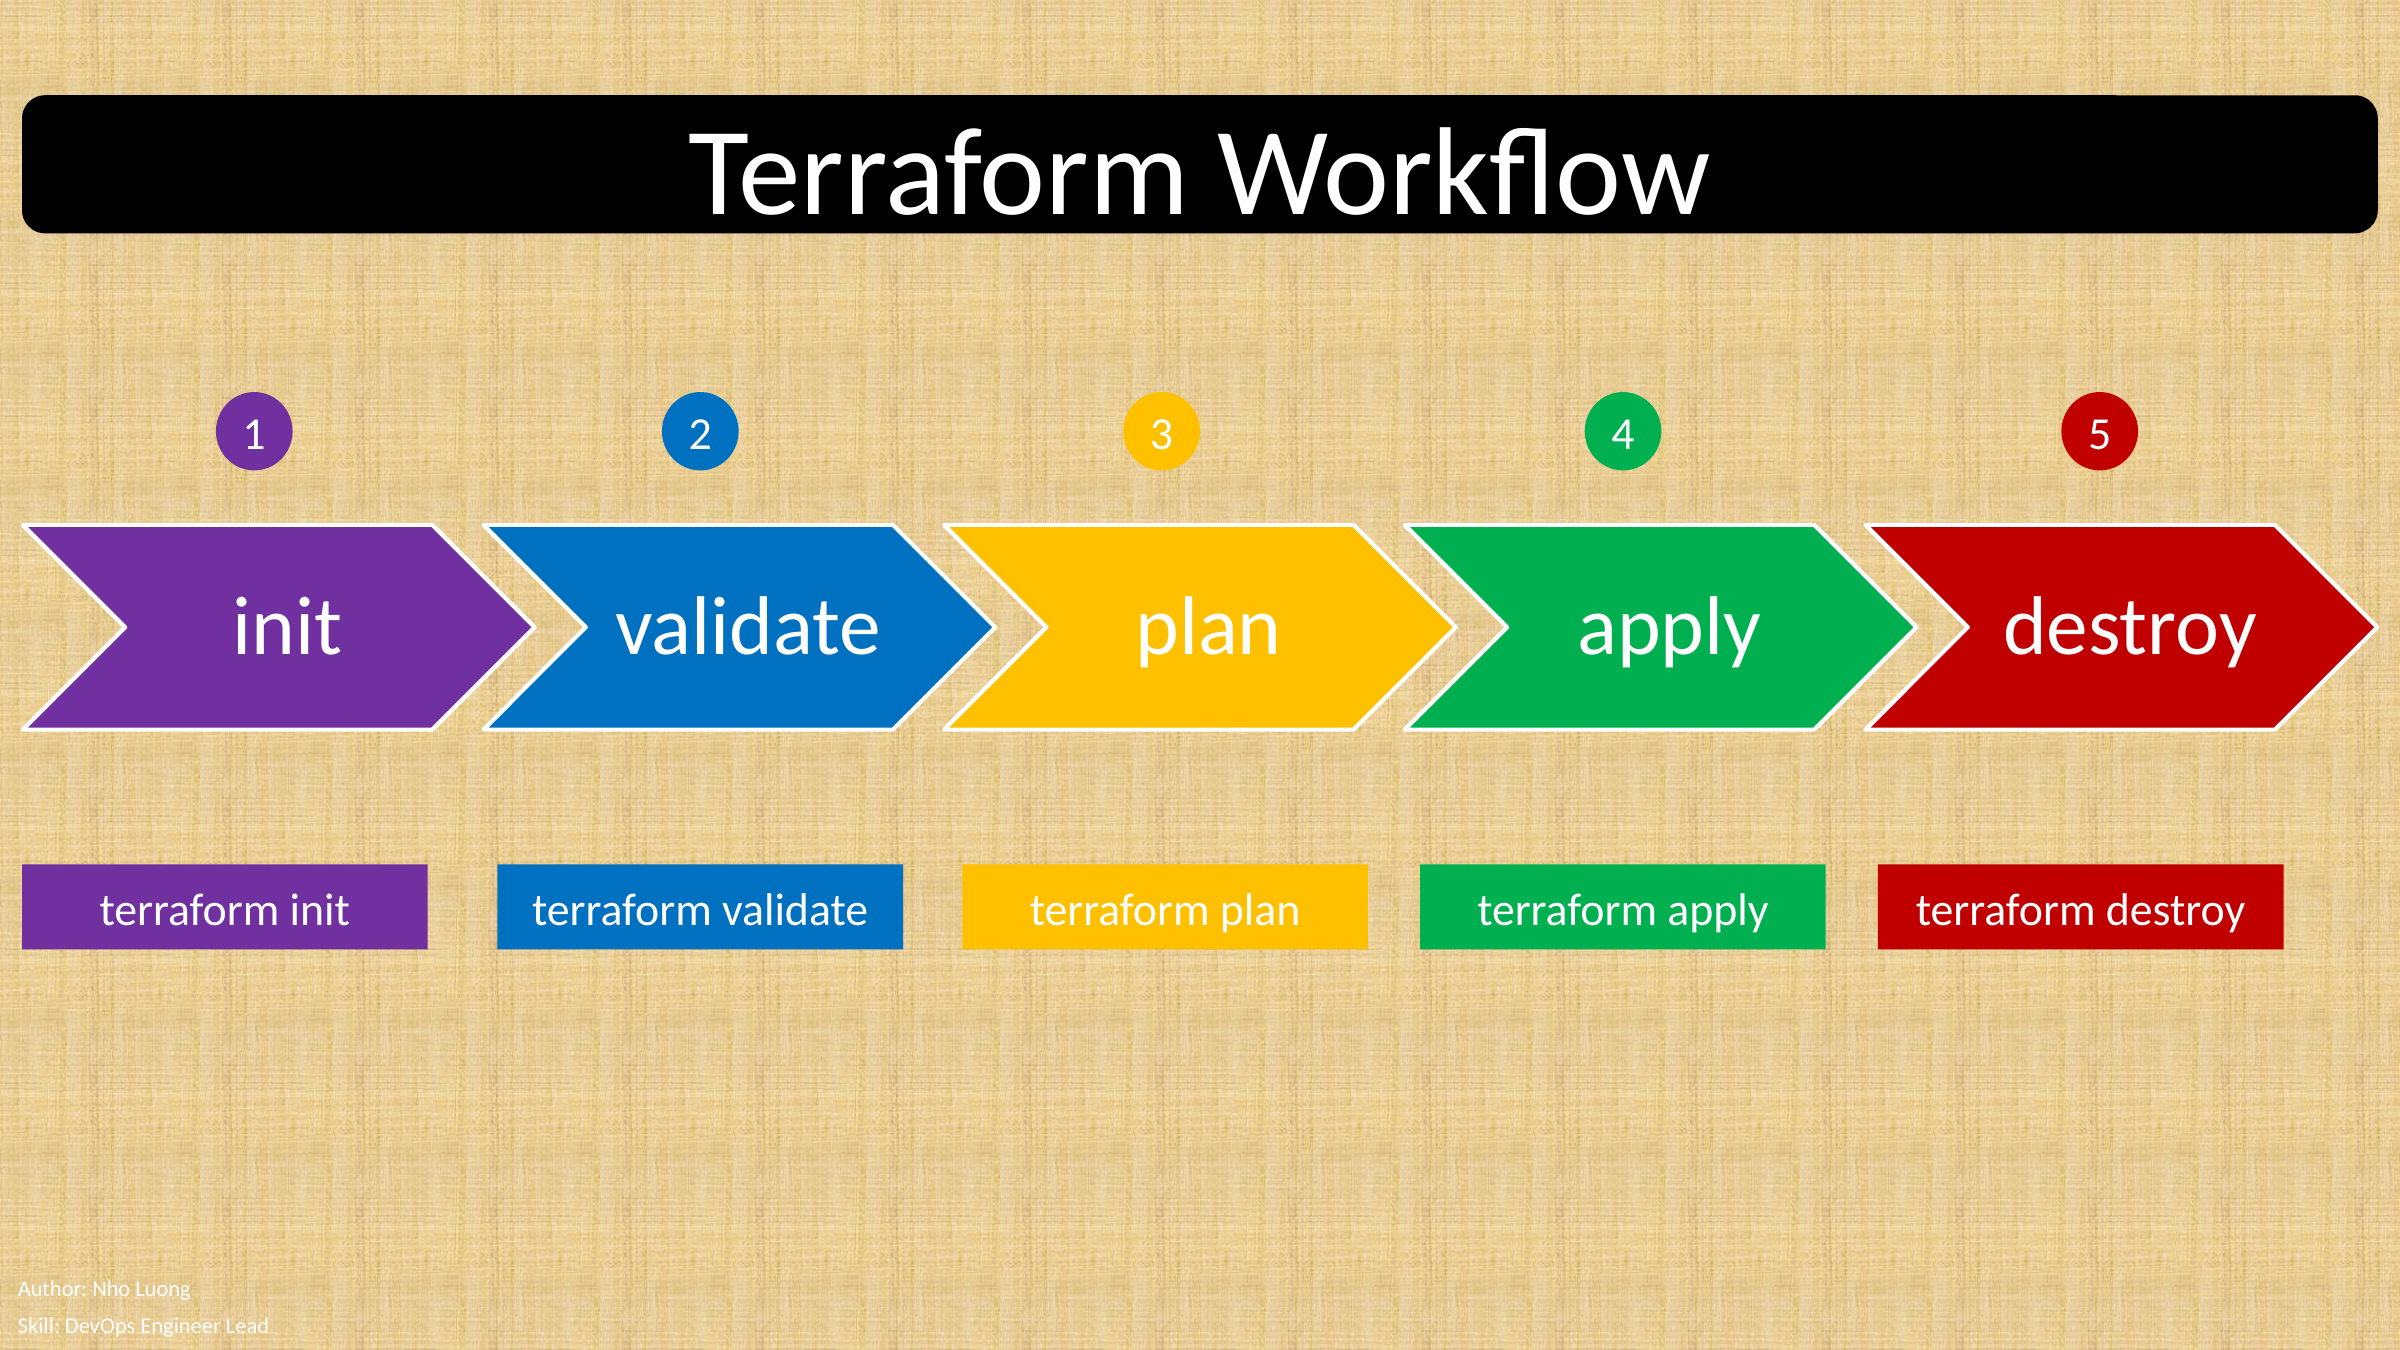

Terraform Workflow
init
validate
plan
apply
destroy
1
2
3
4
5
terraform init
terraform validate
terraform plan
terraform apply
terraform destroy
Author: Nho Luong
Skill: DevOps Engineer Lead